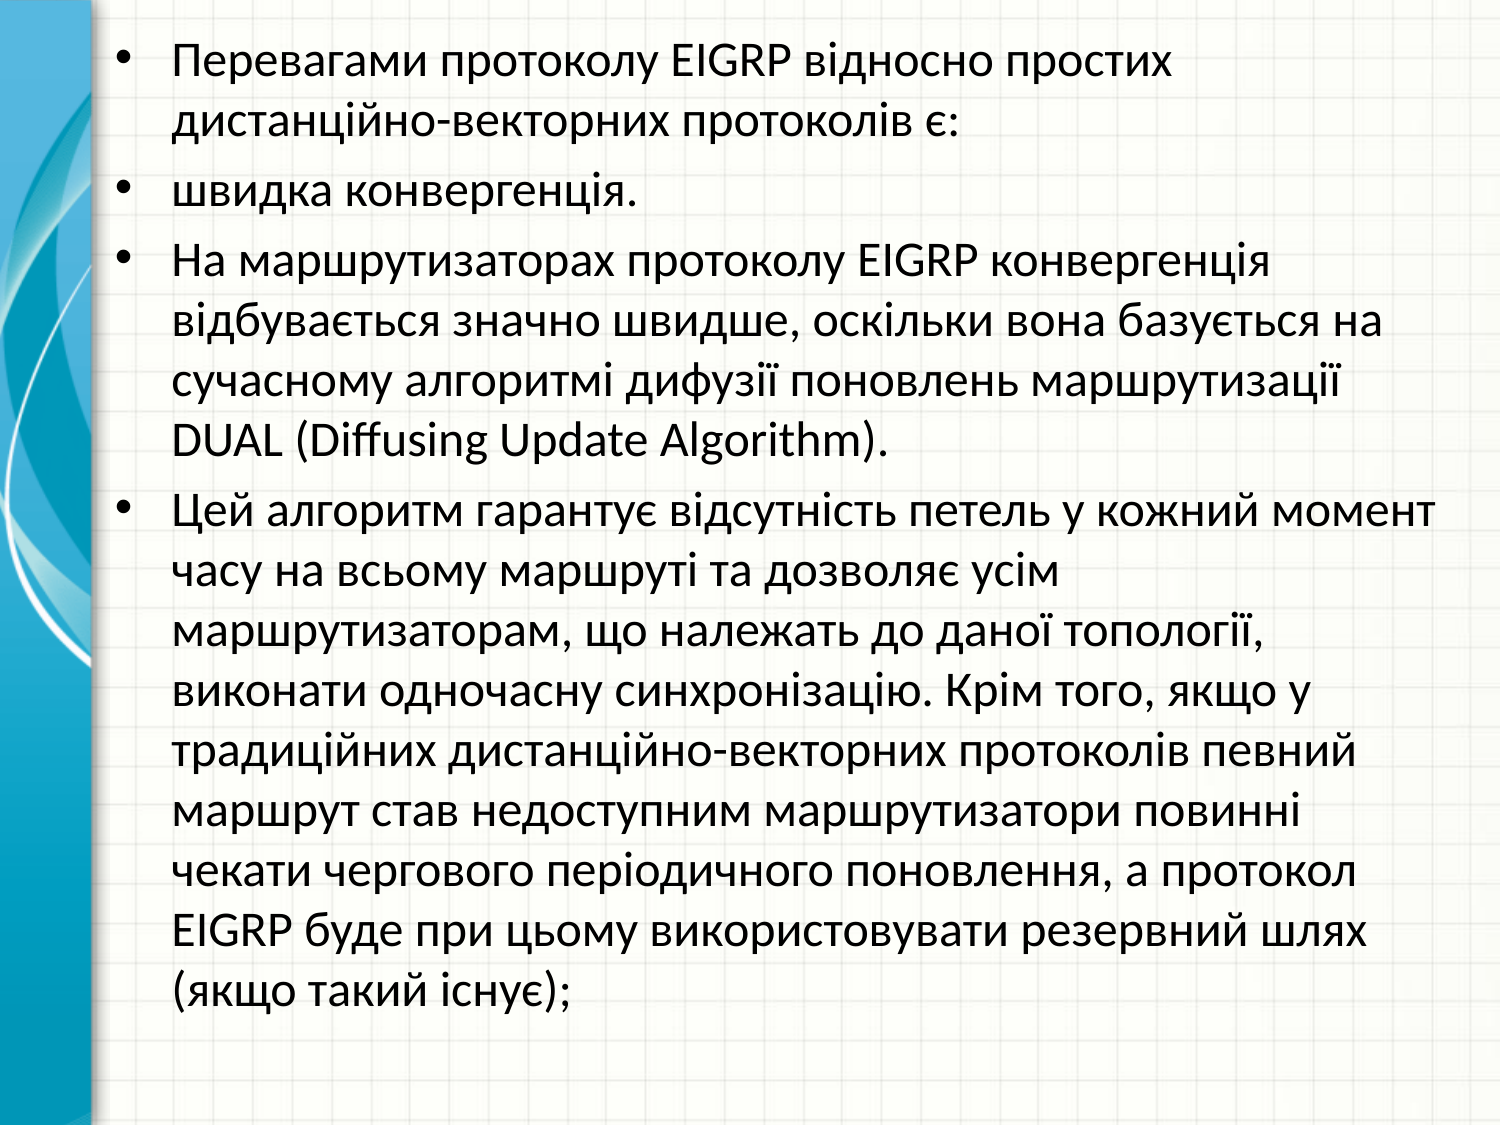

Перевагами протоколу EІGRP відносно простих дистанційно-векторних протоколів є:
швидка конвергенція.
На маршрутизаторах протоколу EІGRP конвергенція відбувається значно швидше, оскільки вона базується на сучасному алгоритмі дифузії поновлень маршрутизації DUAL (Diffusing Update Algorithm).
Цей алгоритм гарантує відсутність петель у кожний момент часу на всьому маршруті та дозволяє усім маршрутизаторам, що належать до даної топології, виконати одночасну синхронізацію. Крім того, якщо у традиційних дистанційно-векторних протоколів певний маршрут став недоступним маршрутизатори повинні чекати чергового періодичного поновлення, а протокол EІGRP буде при цьому використовувати резервний шлях (якщо такий існує);